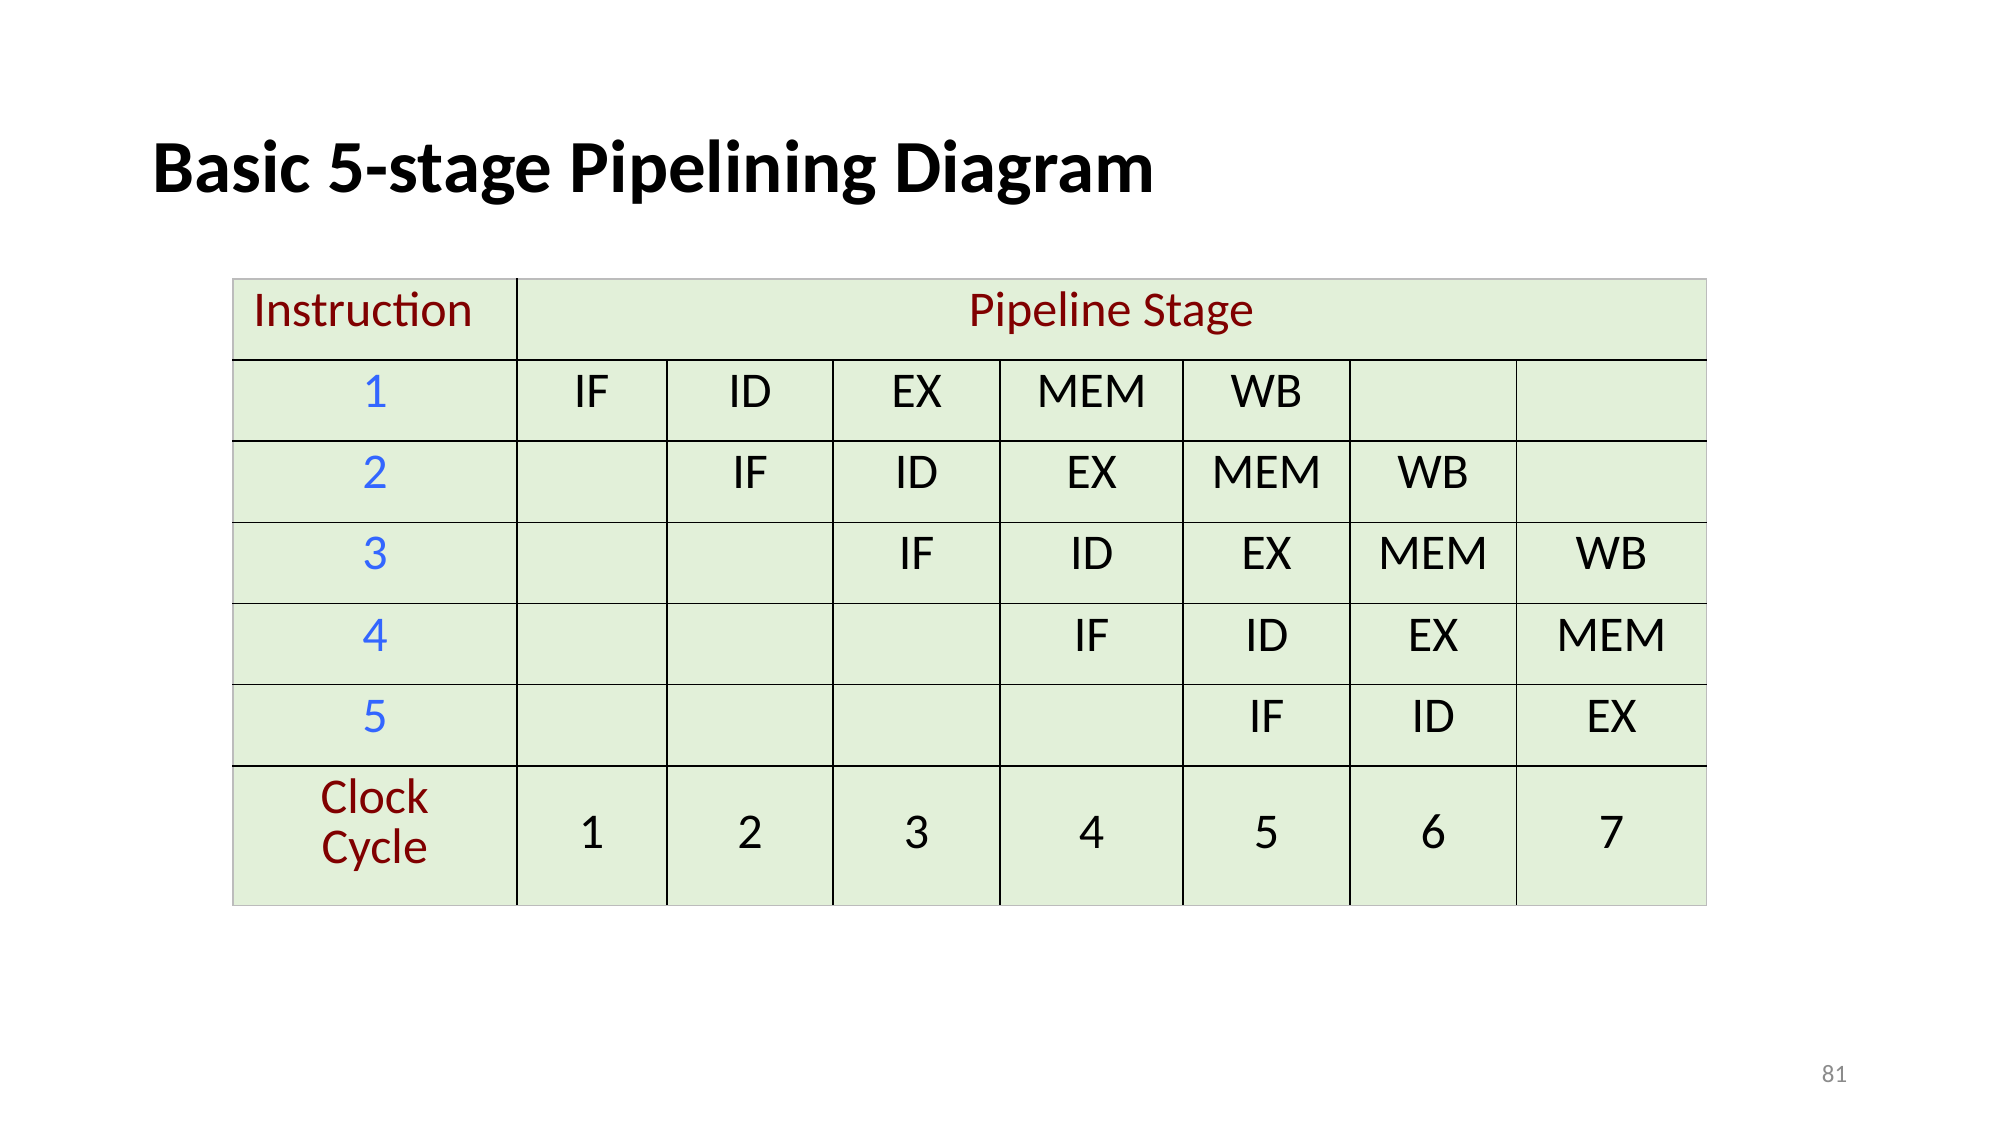

# Basic 5-stage Pipelining Diagram
| Instruction | Pipeline Stage |  |  |  |  |  |  |
| --- | --- | --- | --- | --- | --- | --- | --- |
| 1 | IF | ID | EX | MEM | WB |  |  |
| 2 |  | IF | ID | EX | MEM | WB |  |
| 3 |  |  | IF | ID | EX | MEM | WB |
| 4 |  |  |  | IF | ID | EX | MEM |
| 5 |  |  |  |  | IF | ID | EX |
| Clock Cycle | 1 | 2 | 3 | 4 | 5 | 6 | 7 |
81